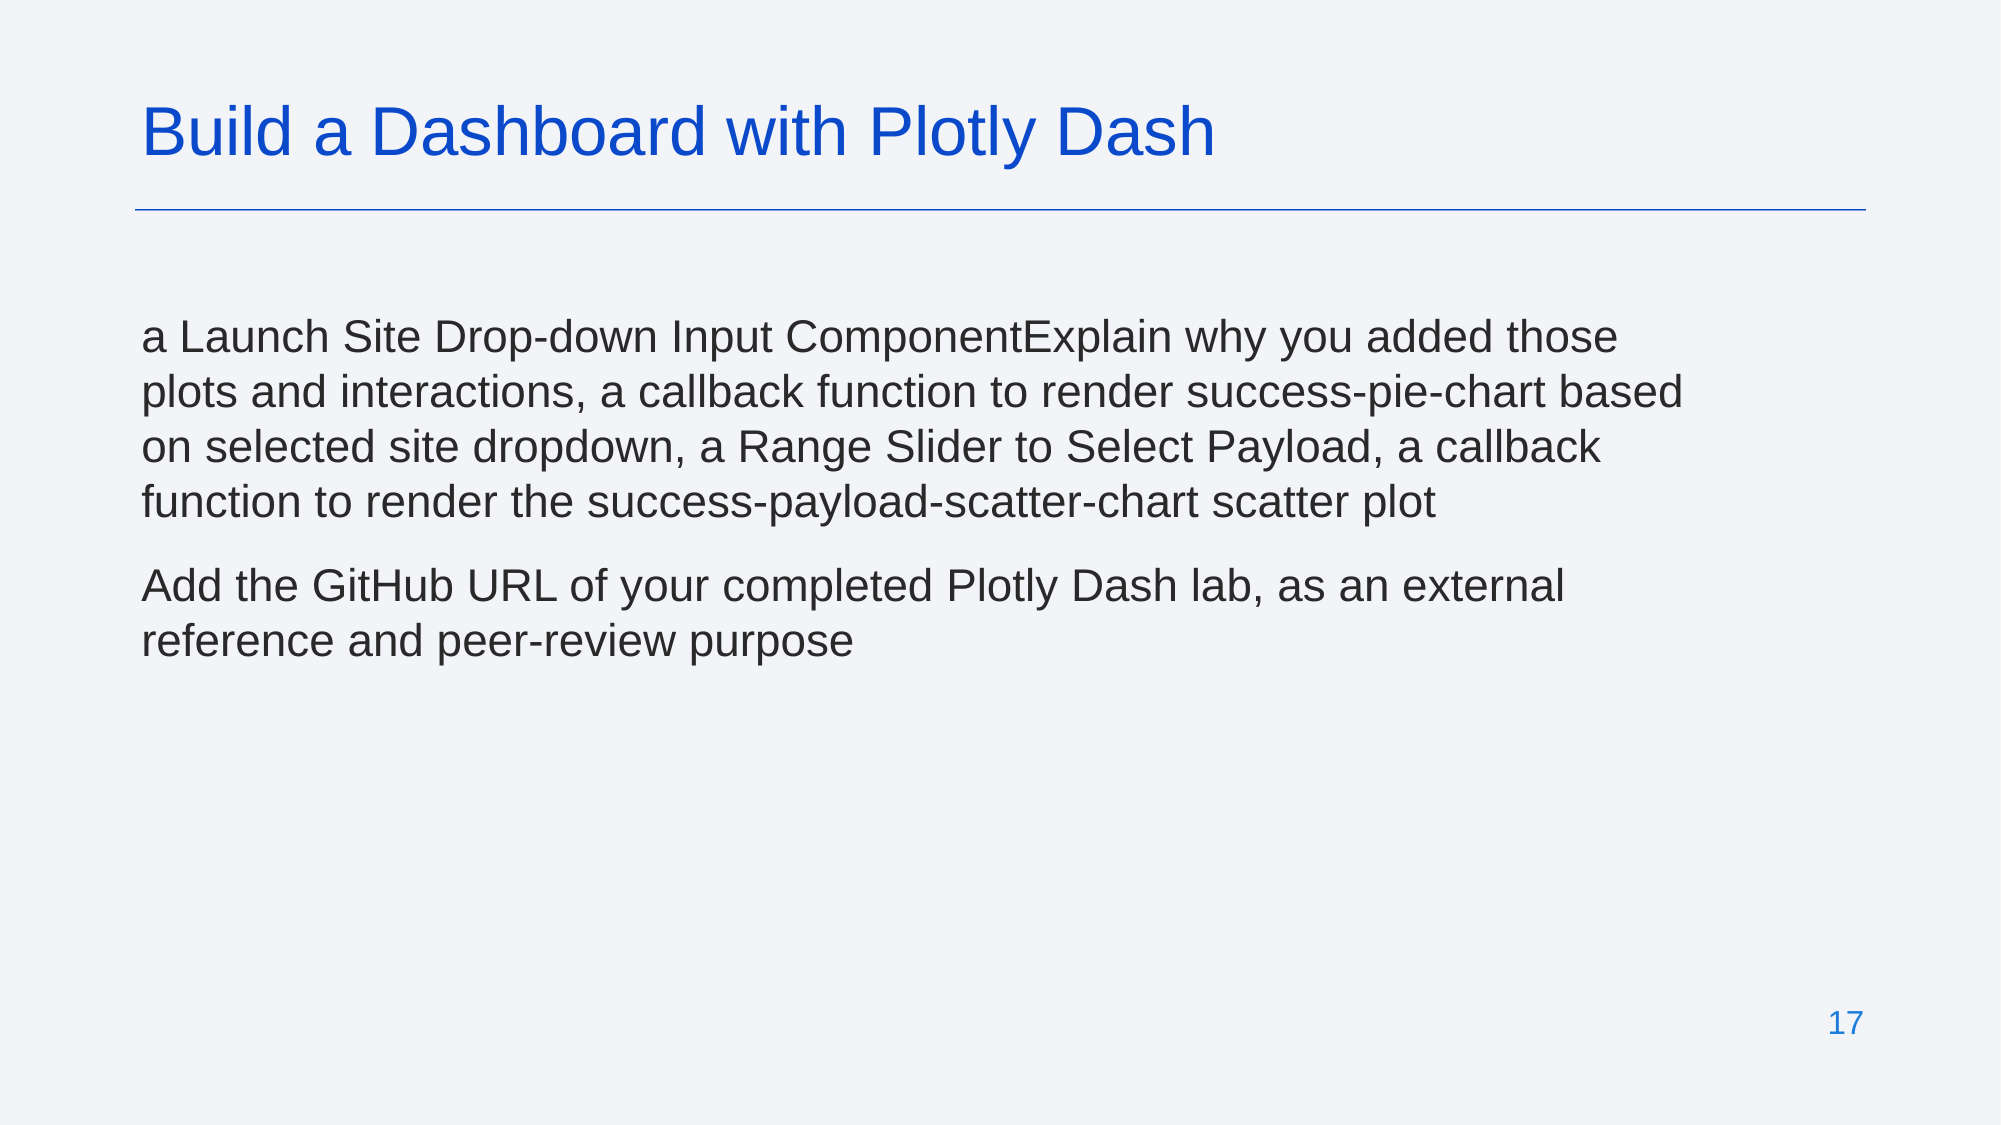

Build a Dashboard with Plotly Dash
a Launch Site Drop-down Input ComponentExplain why you added those plots and interactions, a callback function to render success-pie-chart based on selected site dropdown, a Range Slider to Select Payload, a callback function to render the success-payload-scatter-chart scatter plot
Add the GitHub URL of your completed Plotly Dash lab, as an external reference and peer-review purpose

17